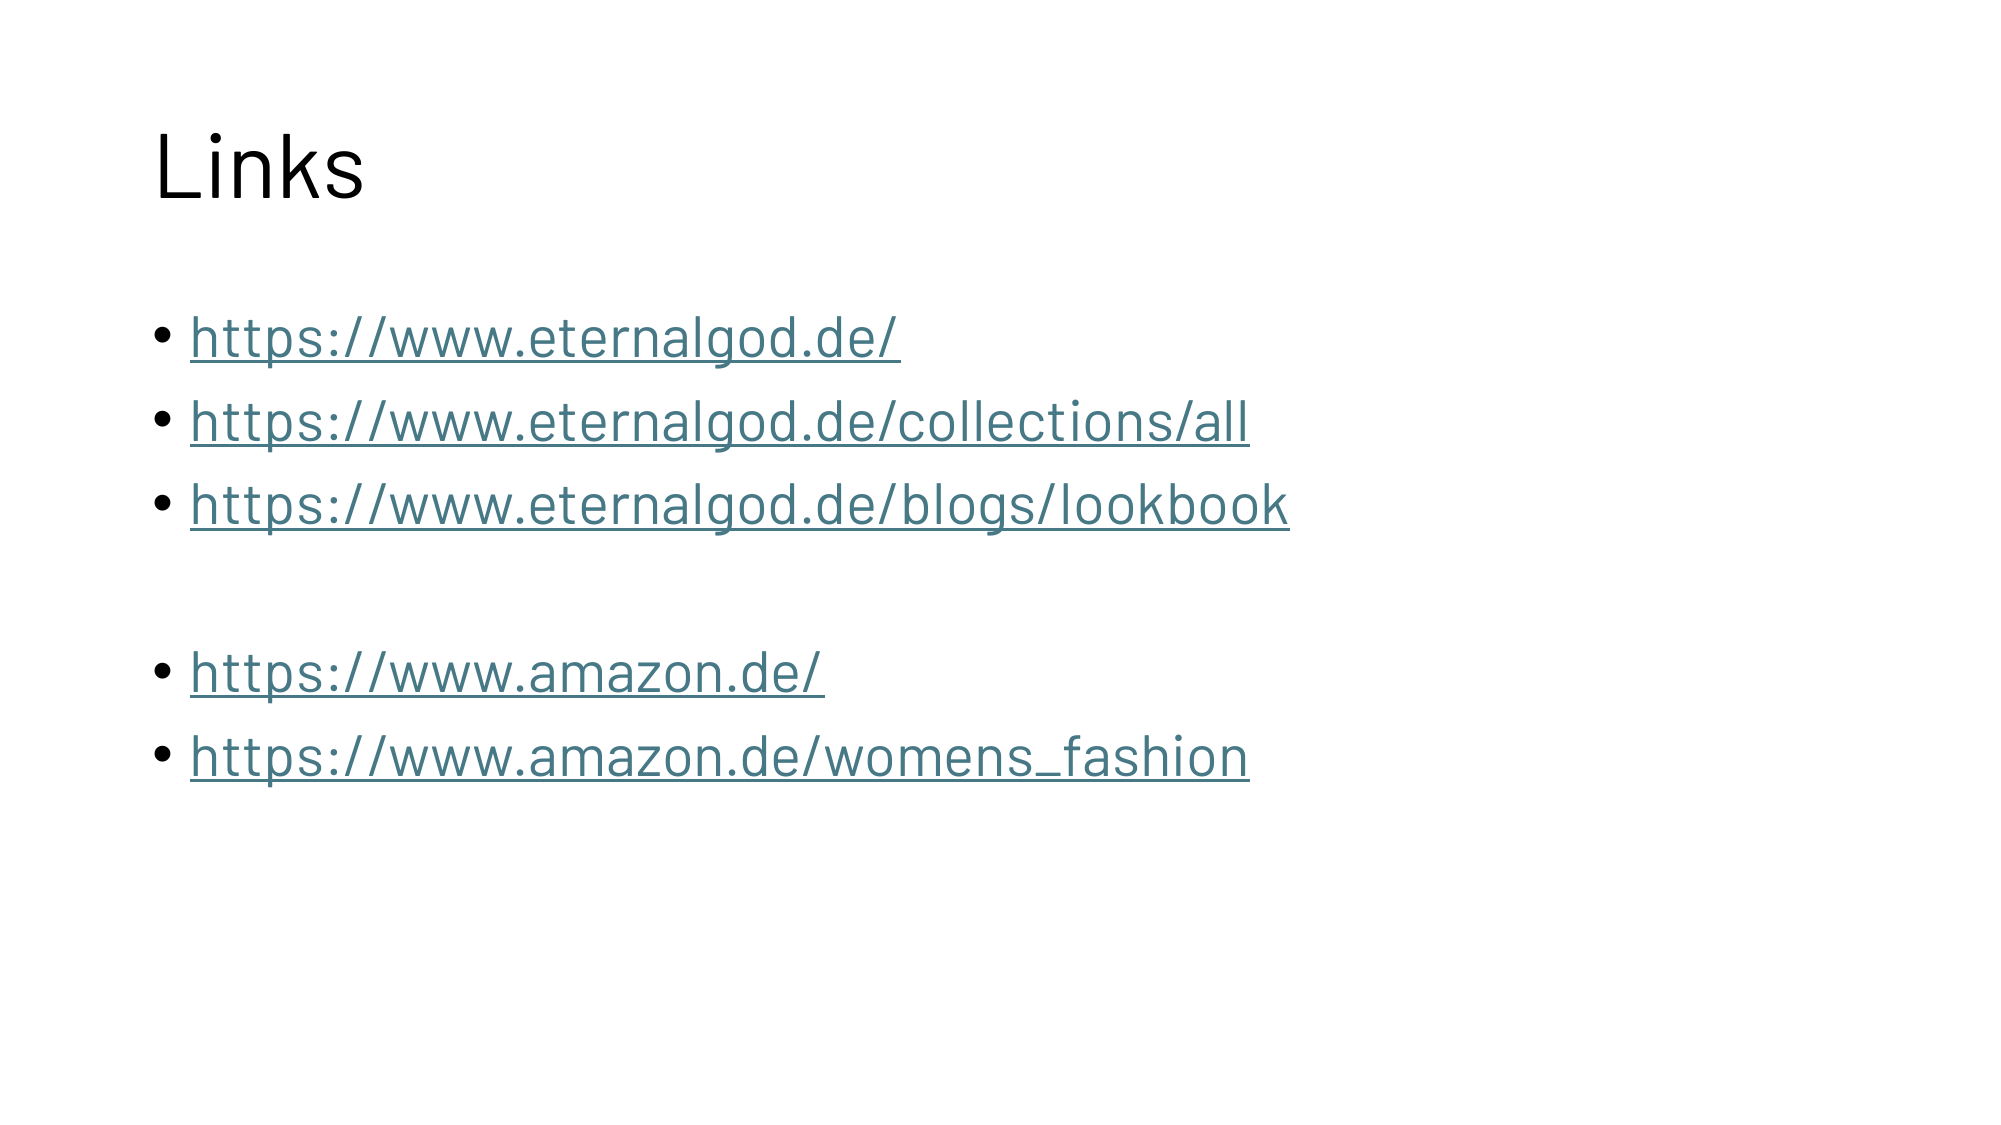

# Links
https://www.eternalgod.de/
https://www.eternalgod.de/collections/all
https://www.eternalgod.de/blogs/lookbook

https://www.amazon.de/
https://www.amazon.de/womens_fashion